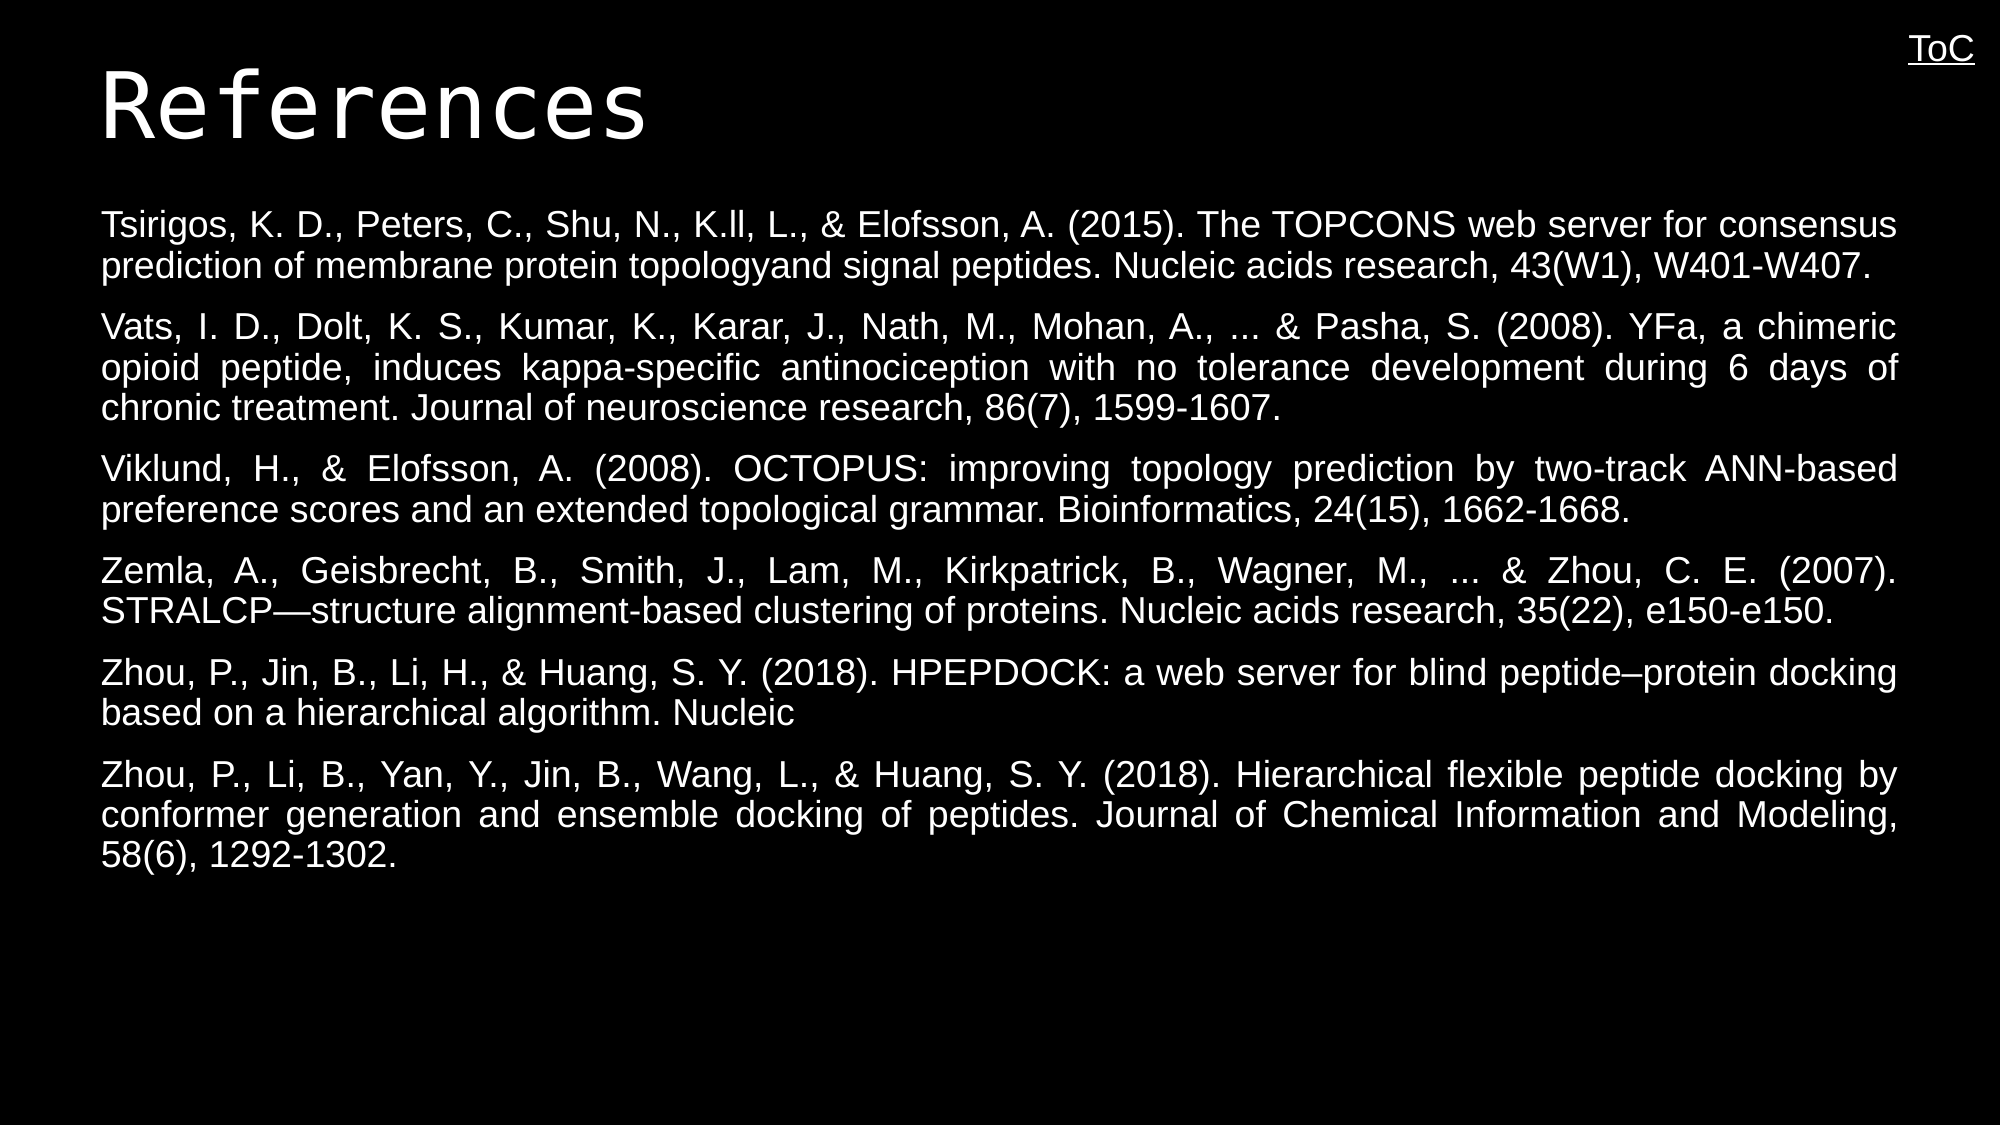

References
ToC
#
Tsirigos, K. D., Peters, C., Shu, N., K.ll, L., & Elofsson, A. (2015). The TOPCONS web server for consensus prediction of membrane protein topologyand signal peptides. Nucleic acids research, 43(W1), W401-W407.
Vats, I. D., Dolt, K. S., Kumar, K., Karar, J., Nath, M., Mohan, A., ... & Pasha, S. (2008). YFa, a chimeric opioid peptide, induces kappa-specific antinociception with no tolerance development during 6 days of chronic treatment. Journal of neuroscience research, 86(7), 1599-1607.
Viklund, H., & Elofsson, A. (2008). OCTOPUS: improving topology prediction by two-track ANN-based preference scores and an extended topological grammar. Bioinformatics, 24(15), 1662-1668.
Zemla, A., Geisbrecht, B., Smith, J., Lam, M., Kirkpatrick, B., Wagner, M., ... & Zhou, C. E. (2007). STRALCP—structure alignment-based clustering of proteins. Nucleic acids research, 35(22), e150-e150.
Zhou, P., Jin, B., Li, H., & Huang, S. Y. (2018). HPEPDOCK: a web server for blind peptide–protein docking based on a hierarchical algorithm. Nucleic
Zhou, P., Li, B., Yan, Y., Jin, B., Wang, L., & Huang, S. Y. (2018). Hierarchical flexible peptide docking by conformer generation and ensemble docking of peptides. Journal of Chemical Information and Modeling, 58(6), 1292-1302.